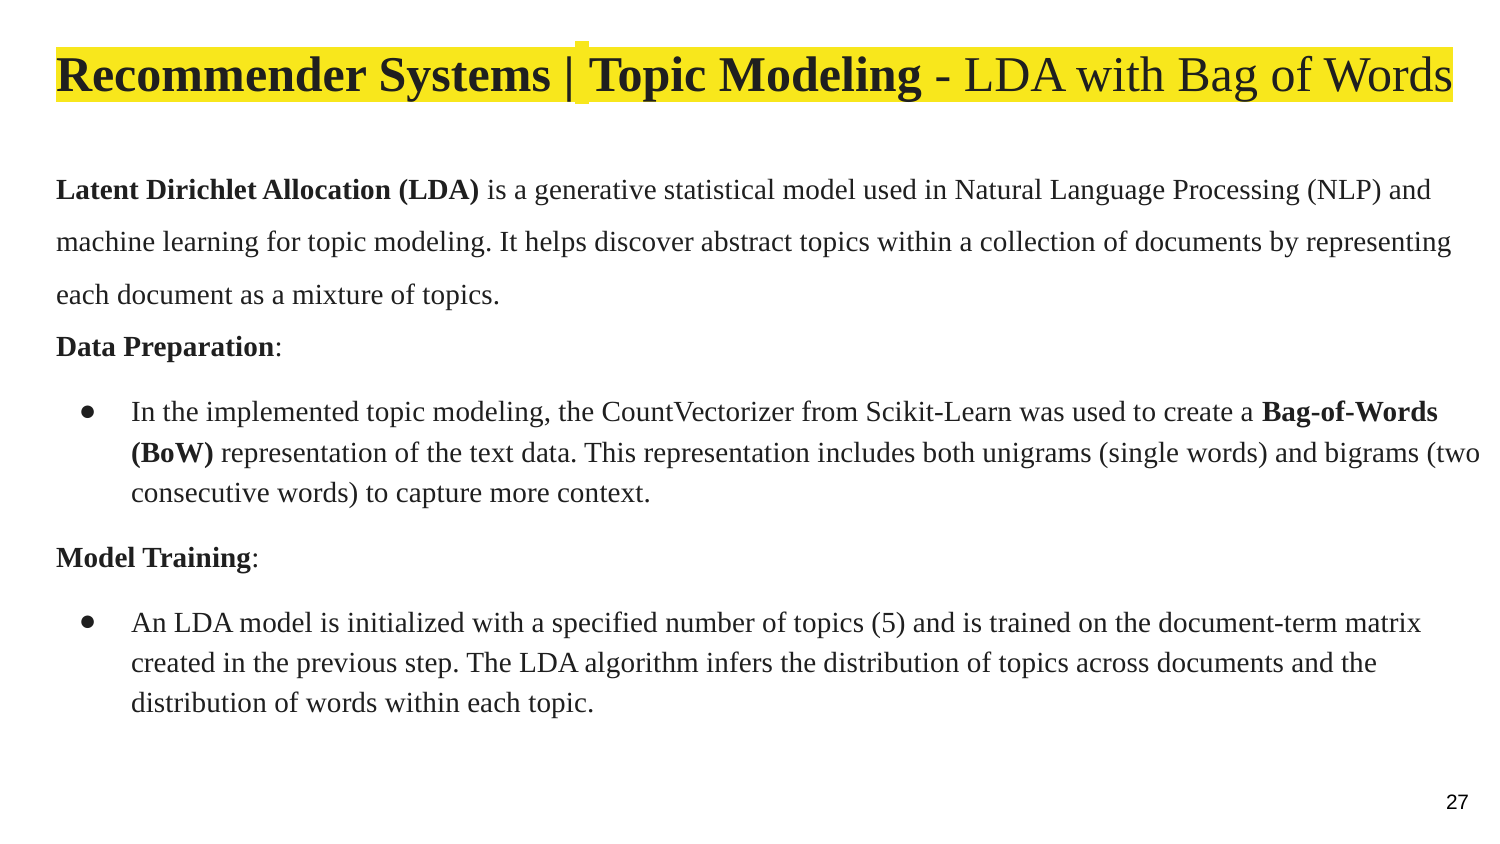

# Recommender Systems | Topic Modeling - LDA with Bag of Words
Latent Dirichlet Allocation (LDA) is a generative statistical model used in Natural Language Processing (NLP) and machine learning for topic modeling. It helps discover abstract topics within a collection of documents by representing each document as a mixture of topics.
Data Preparation:
In the implemented topic modeling, the CountVectorizer from Scikit-Learn was used to create a Bag-of-Words (BoW) representation of the text data. This representation includes both unigrams (single words) and bigrams (two consecutive words) to capture more context.
Model Training:
An LDA model is initialized with a specified number of topics (5) and is trained on the document-term matrix created in the previous step. The LDA algorithm infers the distribution of topics across documents and the distribution of words within each topic.
27